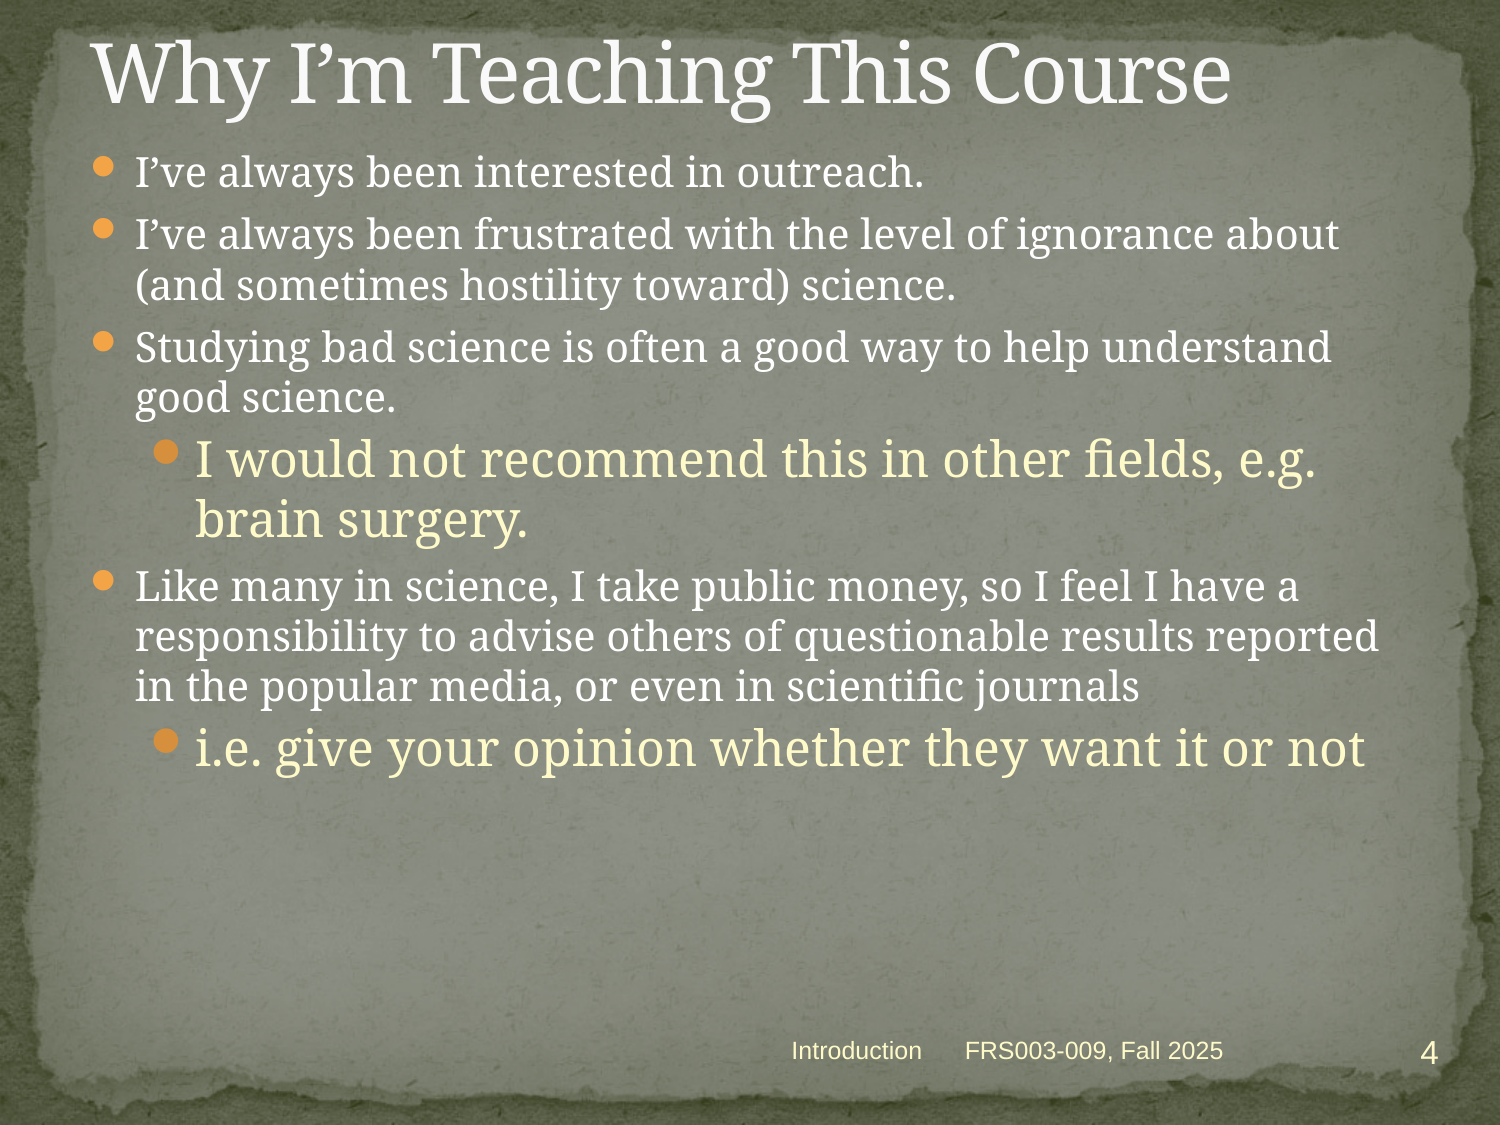

# Why I’m Teaching This Course
I’ve always been interested in outreach.
I’ve always been frustrated with the level of ignorance about (and sometimes hostility toward) science.
Studying bad science is often a good way to help understand good science.
I would not recommend this in other fields, e.g. brain surgery.
Like many in science, I take public money, so I feel I have a responsibility to advise others of questionable results reported in the popular media, or even in scientific journals
i.e. give your opinion whether they want it or not
4
Introduction
FRS003-009, Fall 2025